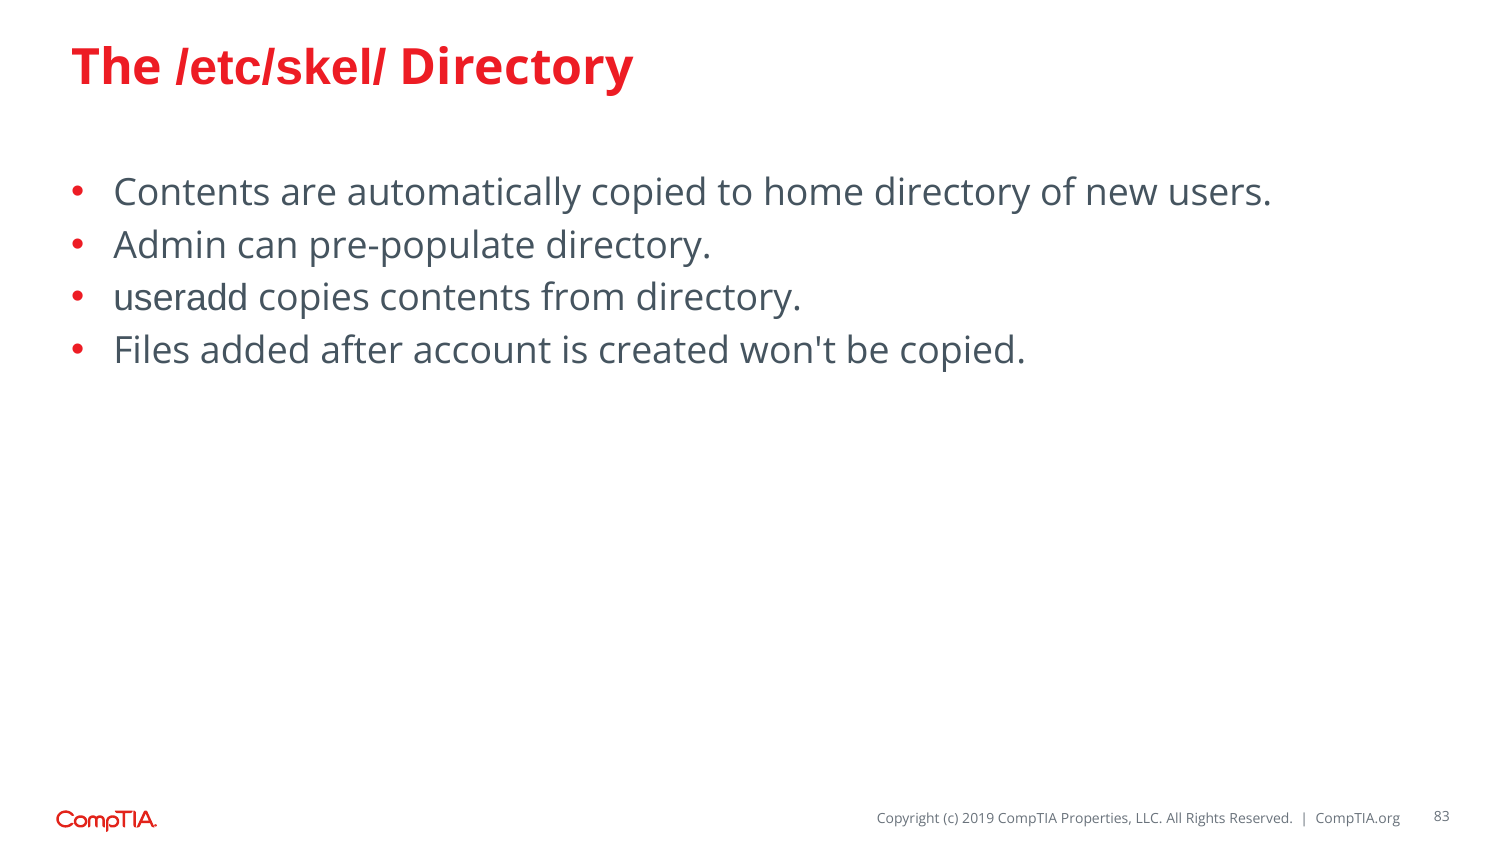

# The /etc/skel/ Directory
Contents are automatically copied to home directory of new users.
Admin can pre-populate directory.
useradd copies contents from directory.
Files added after account is created won't be copied.
83